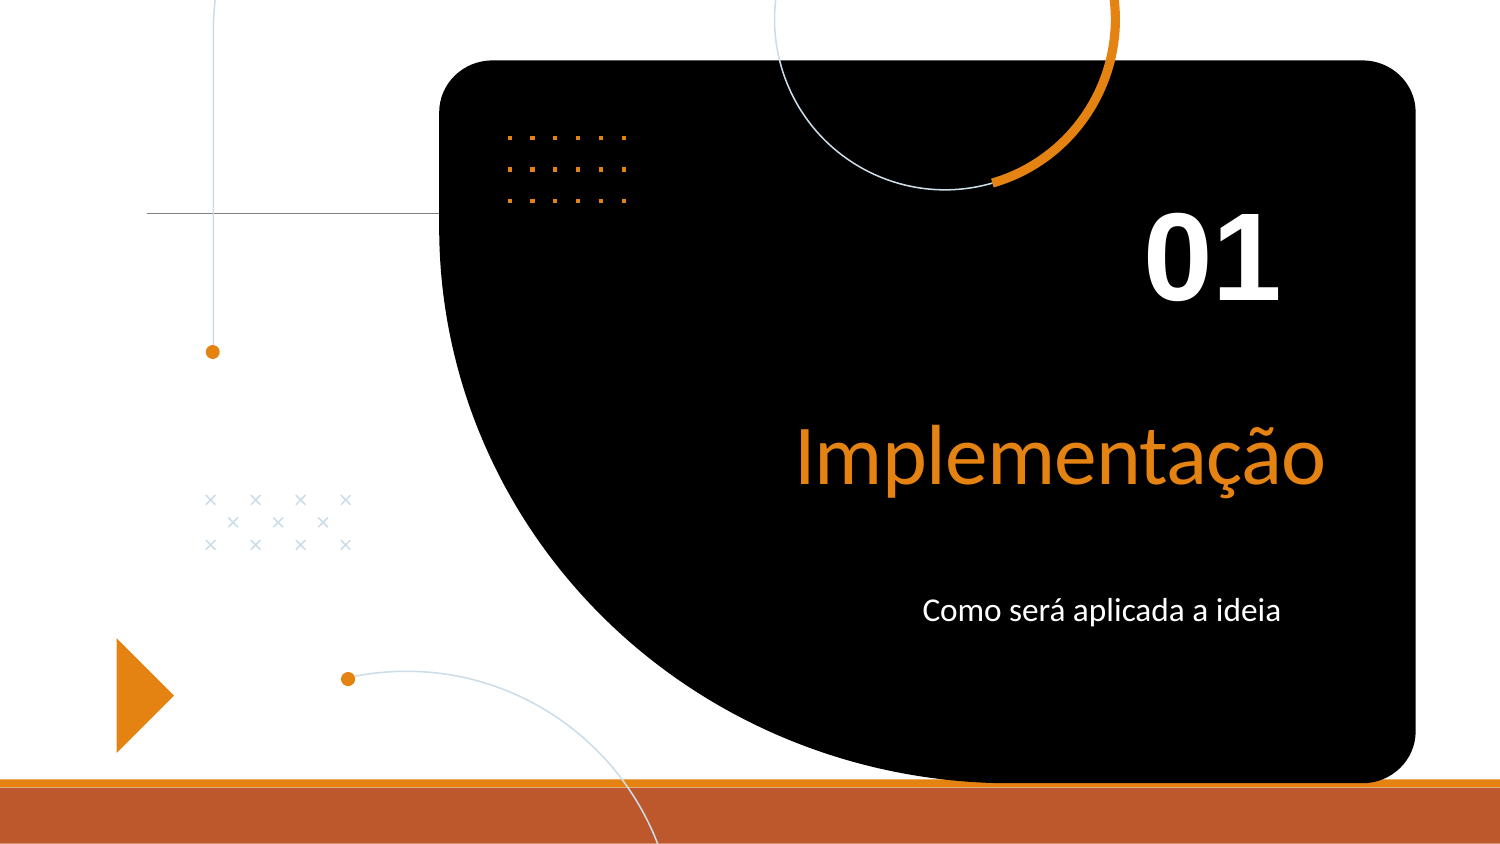

01
# Implementação
Como será aplicada a ideia